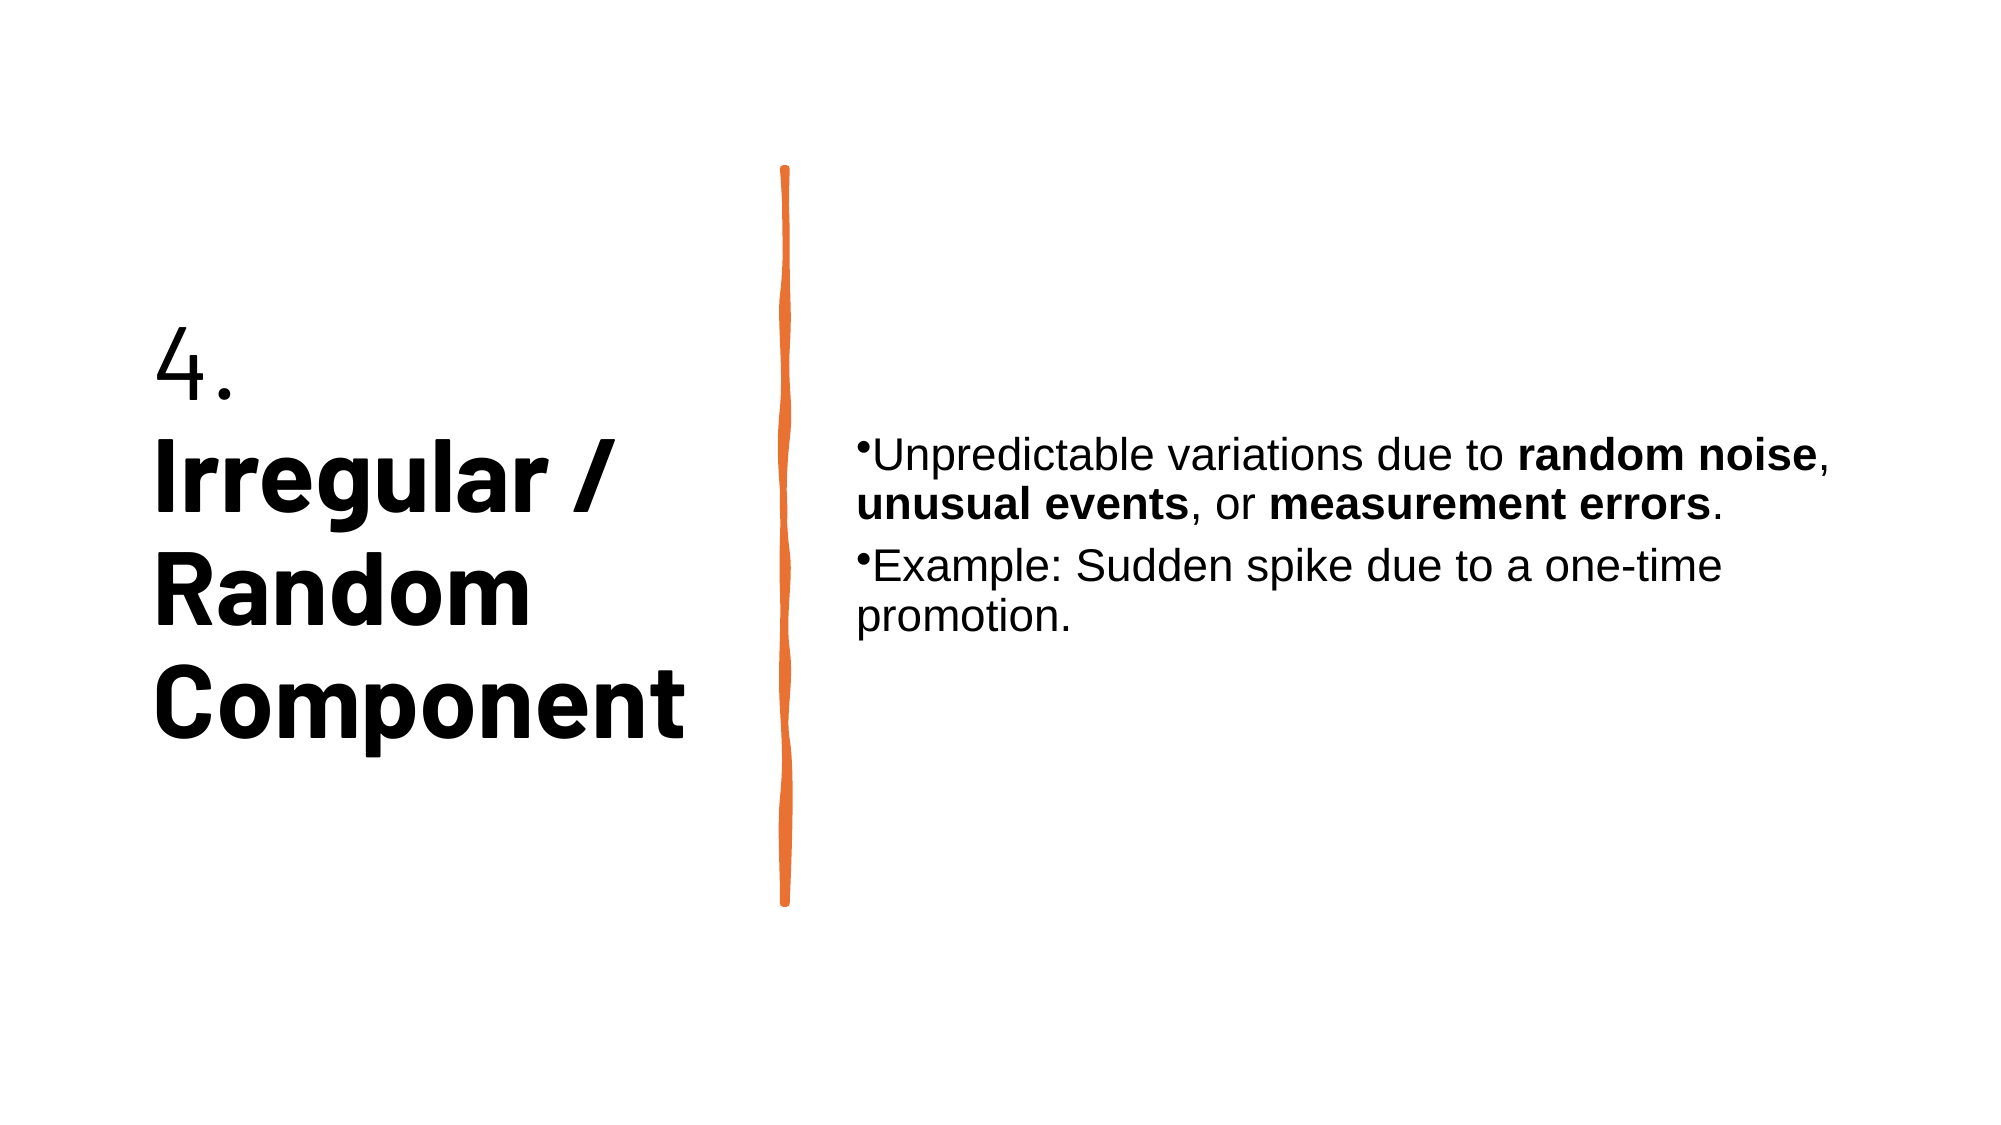

# 4. Irregular / Random Component
Unpredictable variations due to random noise, unusual events, or measurement errors.
Example: Sudden spike due to a one-time promotion.